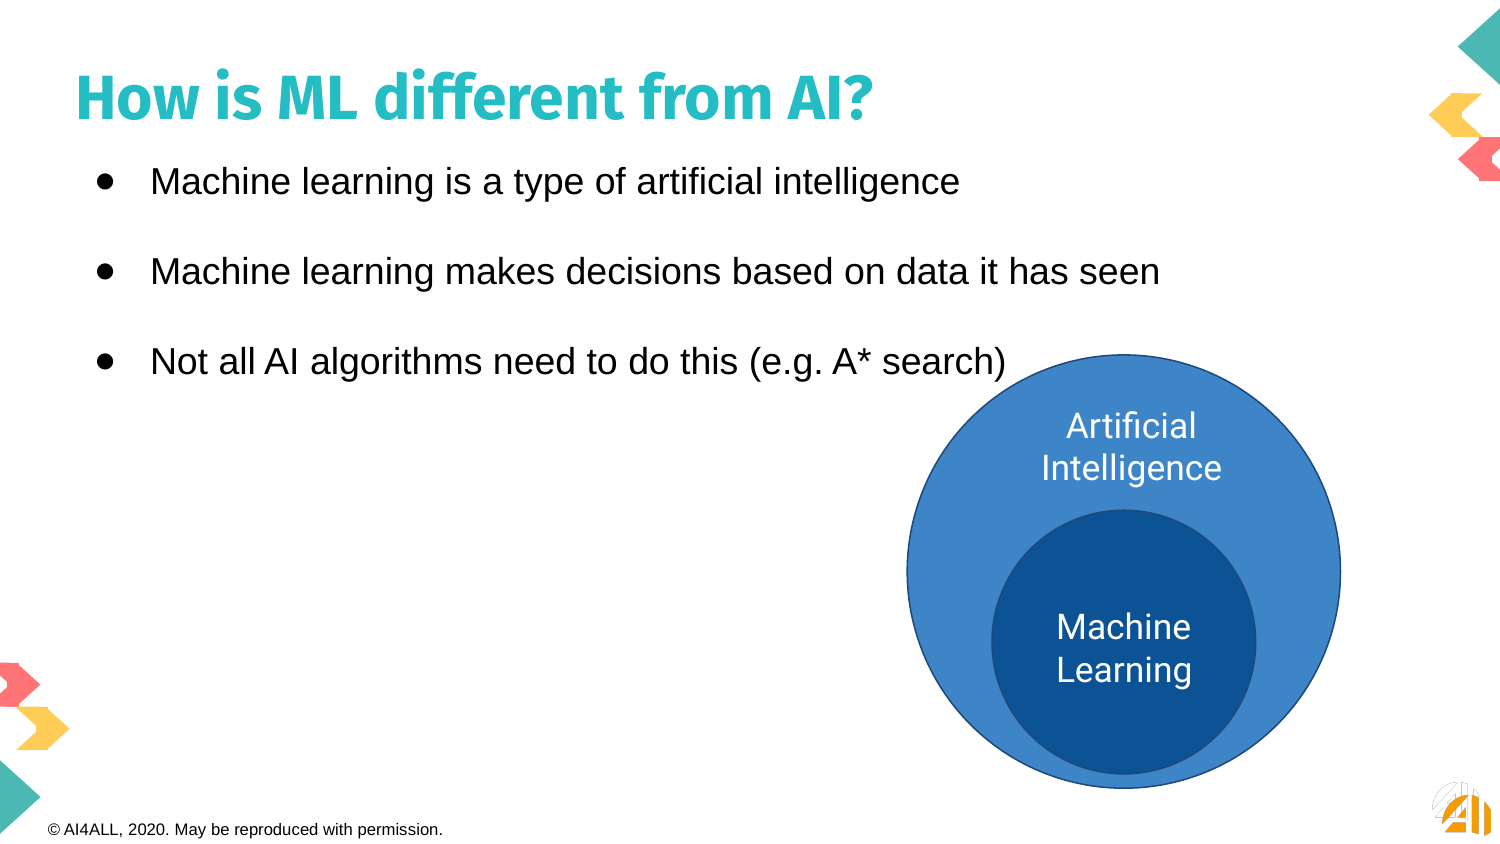

# How is ML different from AI?
Machine learning is a type of artificial intelligence

Machine learning makes decisions based on data it has seen

Not all AI algorithms need to do this (e.g. A* search)

Artificial Intelligence

Machine Learning